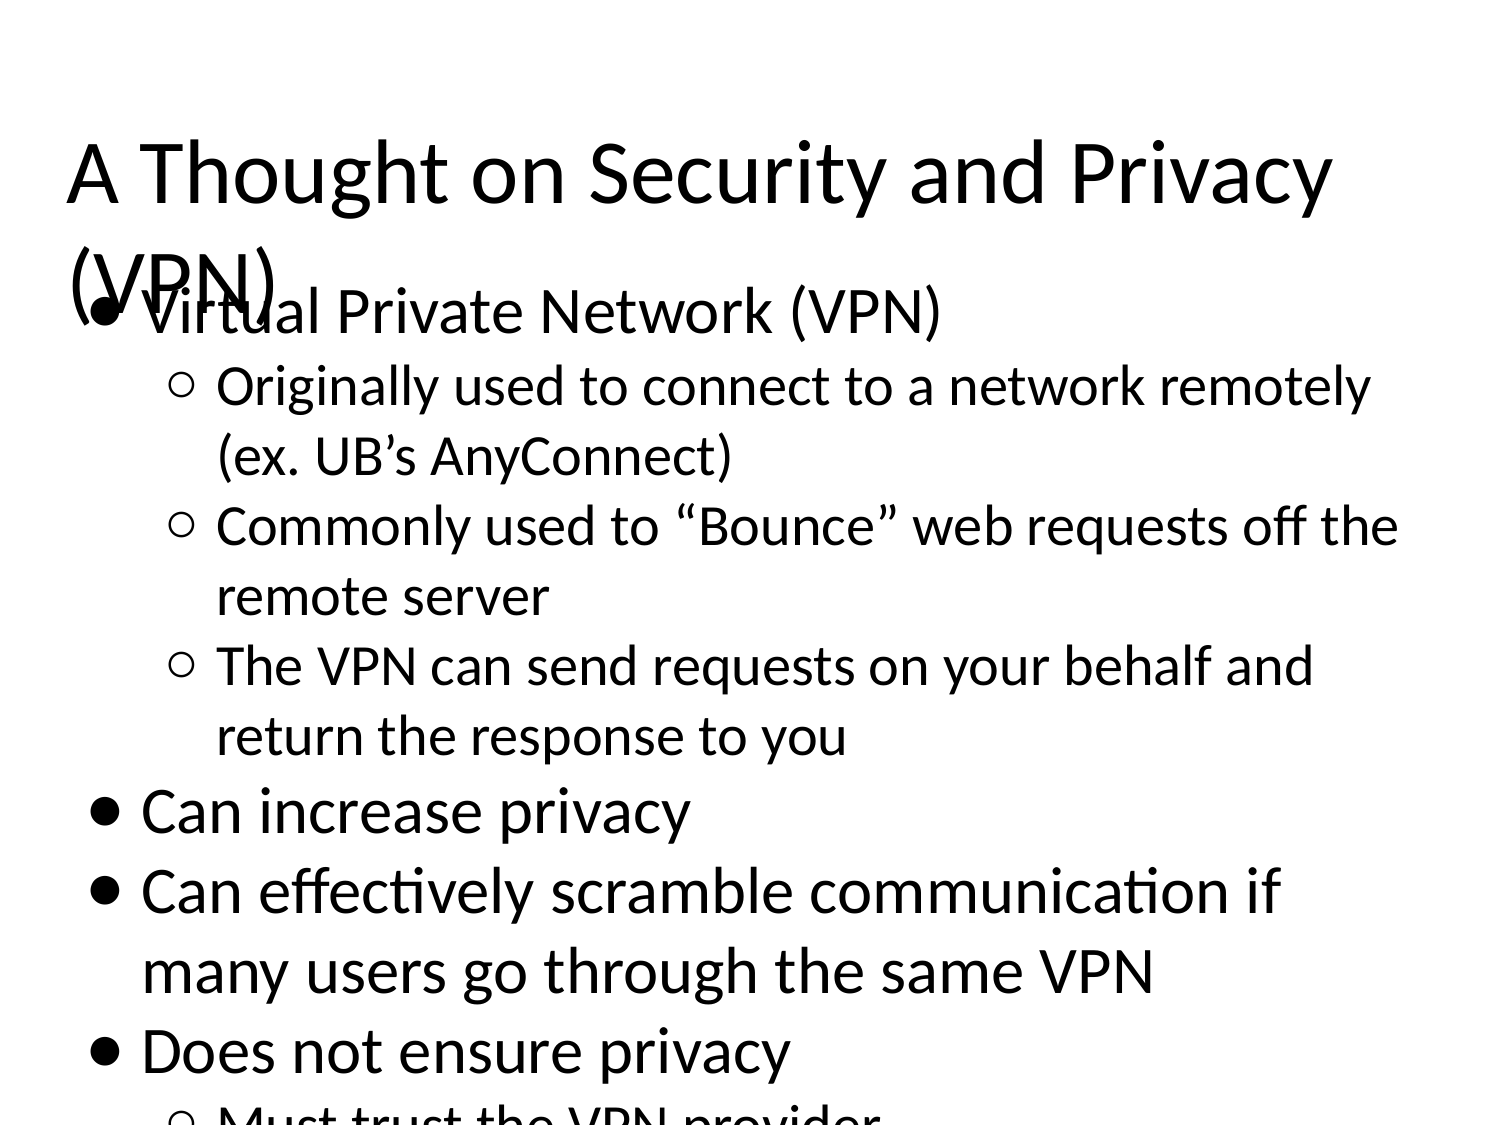

# A Thought on Security and Privacy (VPN)

Virtual Private Network (VPN)
Originally used to connect to a network remotely (ex. UB’s AnyConnect)
Commonly used to “Bounce” web requests off the remote server
The VPN can send requests on your behalf and return the response to you
Can increase privacy
Can effectively scramble communication if many users go through the same VPN
Does not ensure privacy
Must trust the VPN provider
Routers still know you’re connecting to a VPN
CDNs can block traffic from known VPN IP addresses
Important: This is not a violation of net neutrality since CDNs are not ISPs!